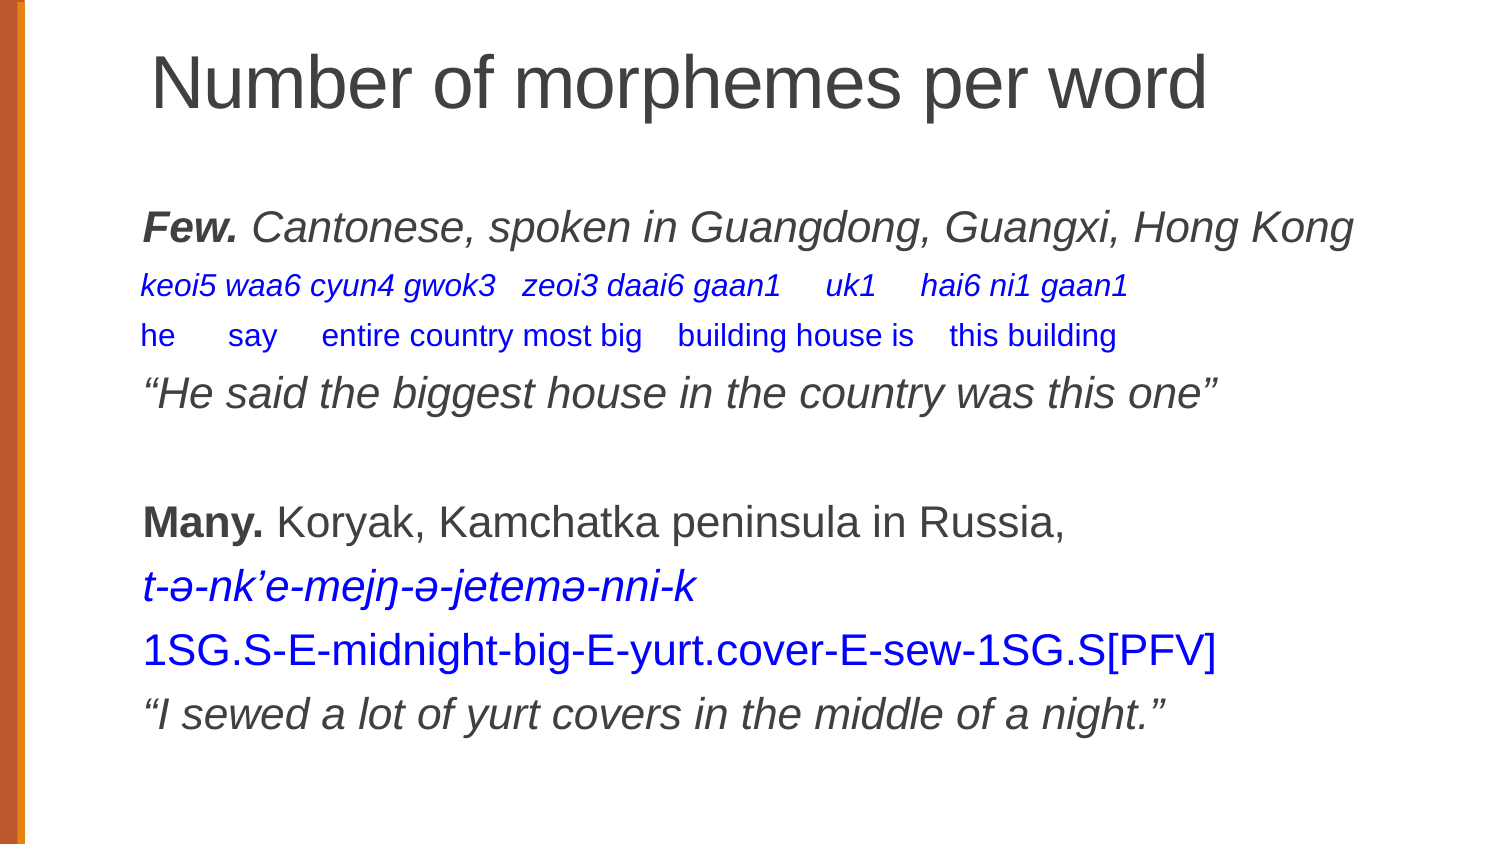

# Number of morphemes per word
Few. Cantonese, spoken in Guangdong, Guangxi, Hong Kong
keoi5 waa6 cyun4 gwok3   zeoi3 daai6 gaan1     uk1     hai6 ni1 gaan1
he      say     entire country most big    building house is    this building
“He said the biggest house in the country was this one”

Many. Koryak, Kamchatka peninsula in Russia,
t-ə-nk’e-mejŋ-ə-jetemə-nni-k
1SG.S-E-midnight-big-E-yurt.cover-E-sew-1SG.S[PFV]
“I sewed a lot of yurt covers in the middle of a night.”